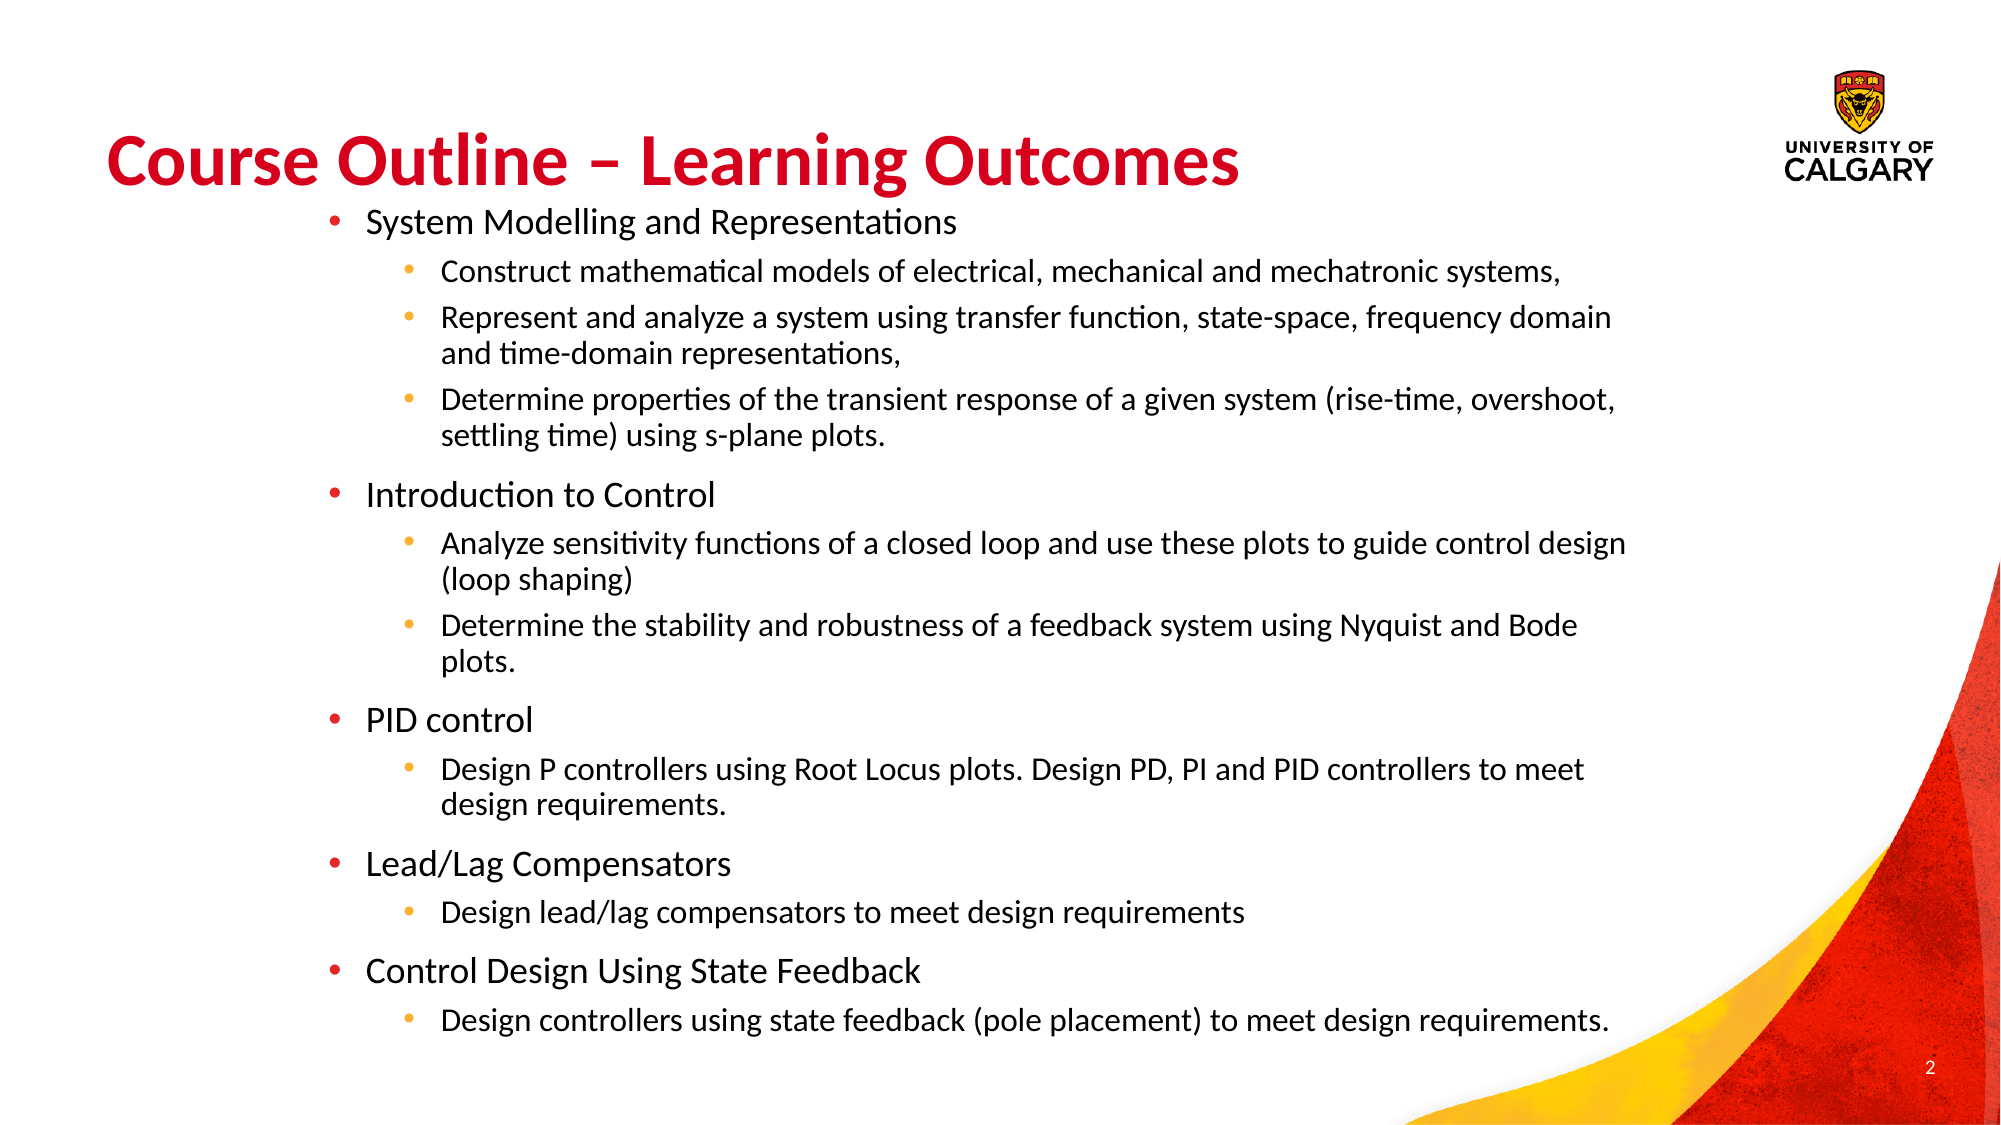

# Course Outline – Learning Outcomes
System Modelling and Representations
Construct mathematical models of electrical, mechanical and mechatronic systems,
Represent and analyze a system using transfer function, state-space, frequency domain and time-domain representations,
Determine properties of the transient response of a given system (rise-time, overshoot, settling time) using s-plane plots.
Introduction to Control
Analyze sensitivity functions of a closed loop and use these plots to guide control design (loop shaping)
Determine the stability and robustness of a feedback system using Nyquist and Bode plots.
PID control
Design P controllers using Root Locus plots. Design PD, PI and PID controllers to meet design requirements.
Lead/Lag Compensators
Design lead/lag compensators to meet design requirements
Control Design Using State Feedback
Design controllers using state feedback (pole placement) to meet design requirements.

2